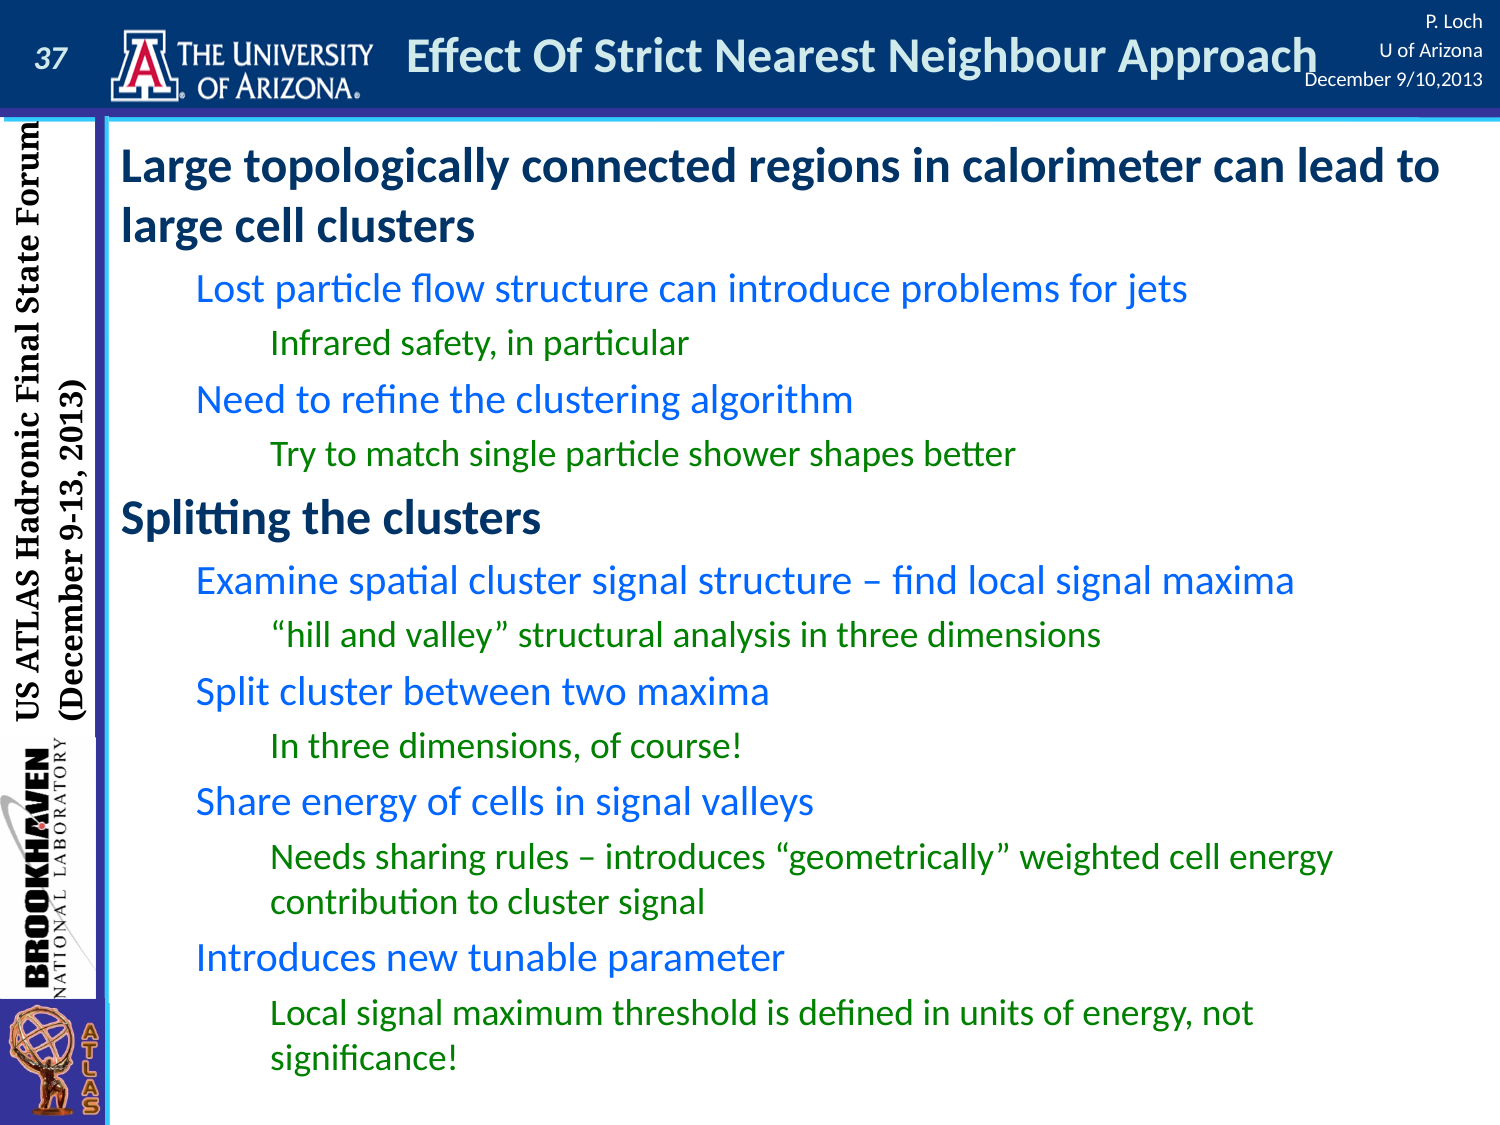

# Effect Of Strict Nearest Neighbour Approach
Large topologically connected regions in calorimeter can lead to large cell clusters
Lost particle flow structure can introduce problems for jets
Infrared safety, in particular
Need to refine the clustering algorithm
Try to match single particle shower shapes better
Splitting the clusters
Examine spatial cluster signal structure – find local signal maxima
“hill and valley” structural analysis in three dimensions
Split cluster between two maxima
In three dimensions, of course!
Share energy of cells in signal valleys
Needs sharing rules – introduces “geometrically” weighted cell energy contribution to cluster signal
Introduces new tunable parameter
Local signal maximum threshold is defined in units of energy, not significance!